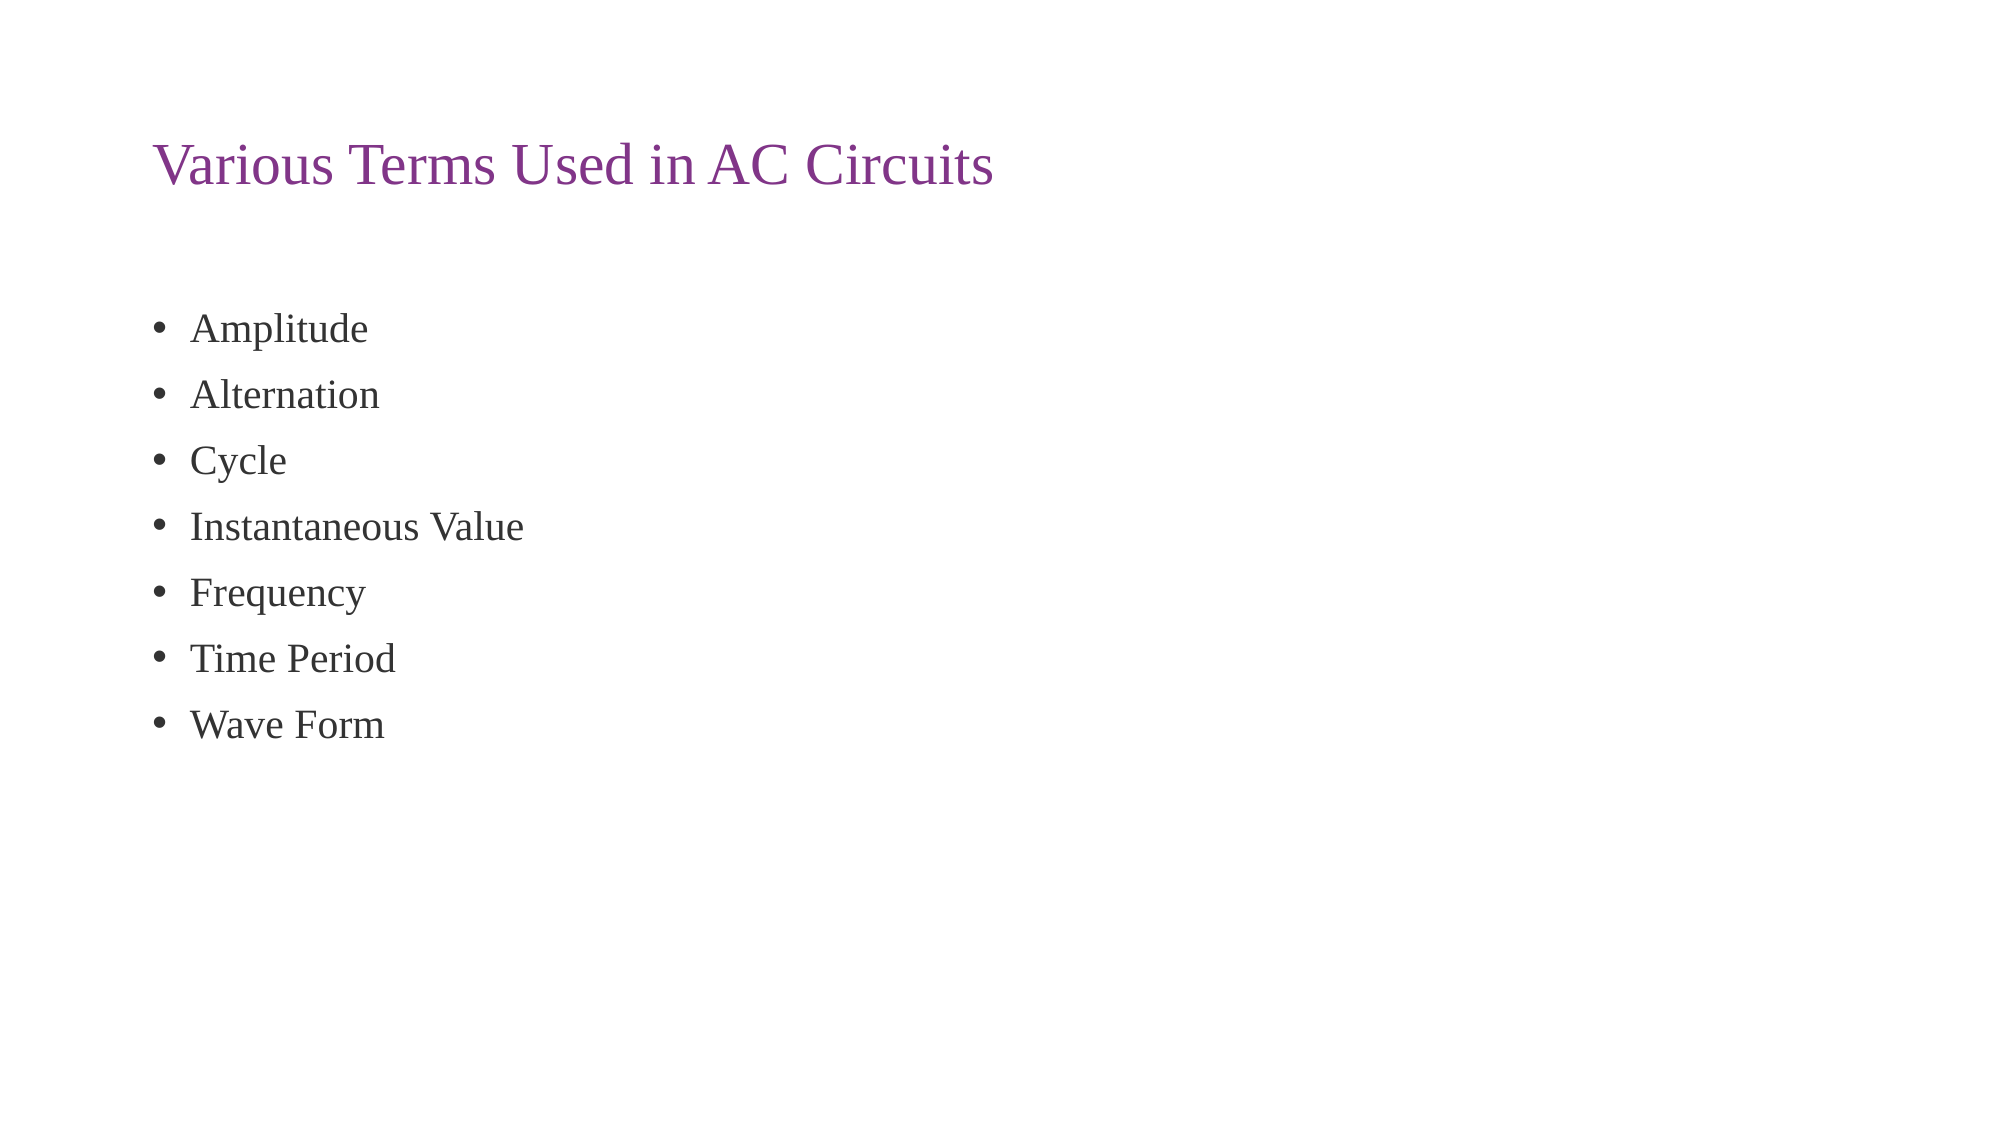

# Various Terms Used in AC Circuits
Amplitude
Alternation
Cycle
Instantaneous Value
Frequency
Time Period
Wave Form